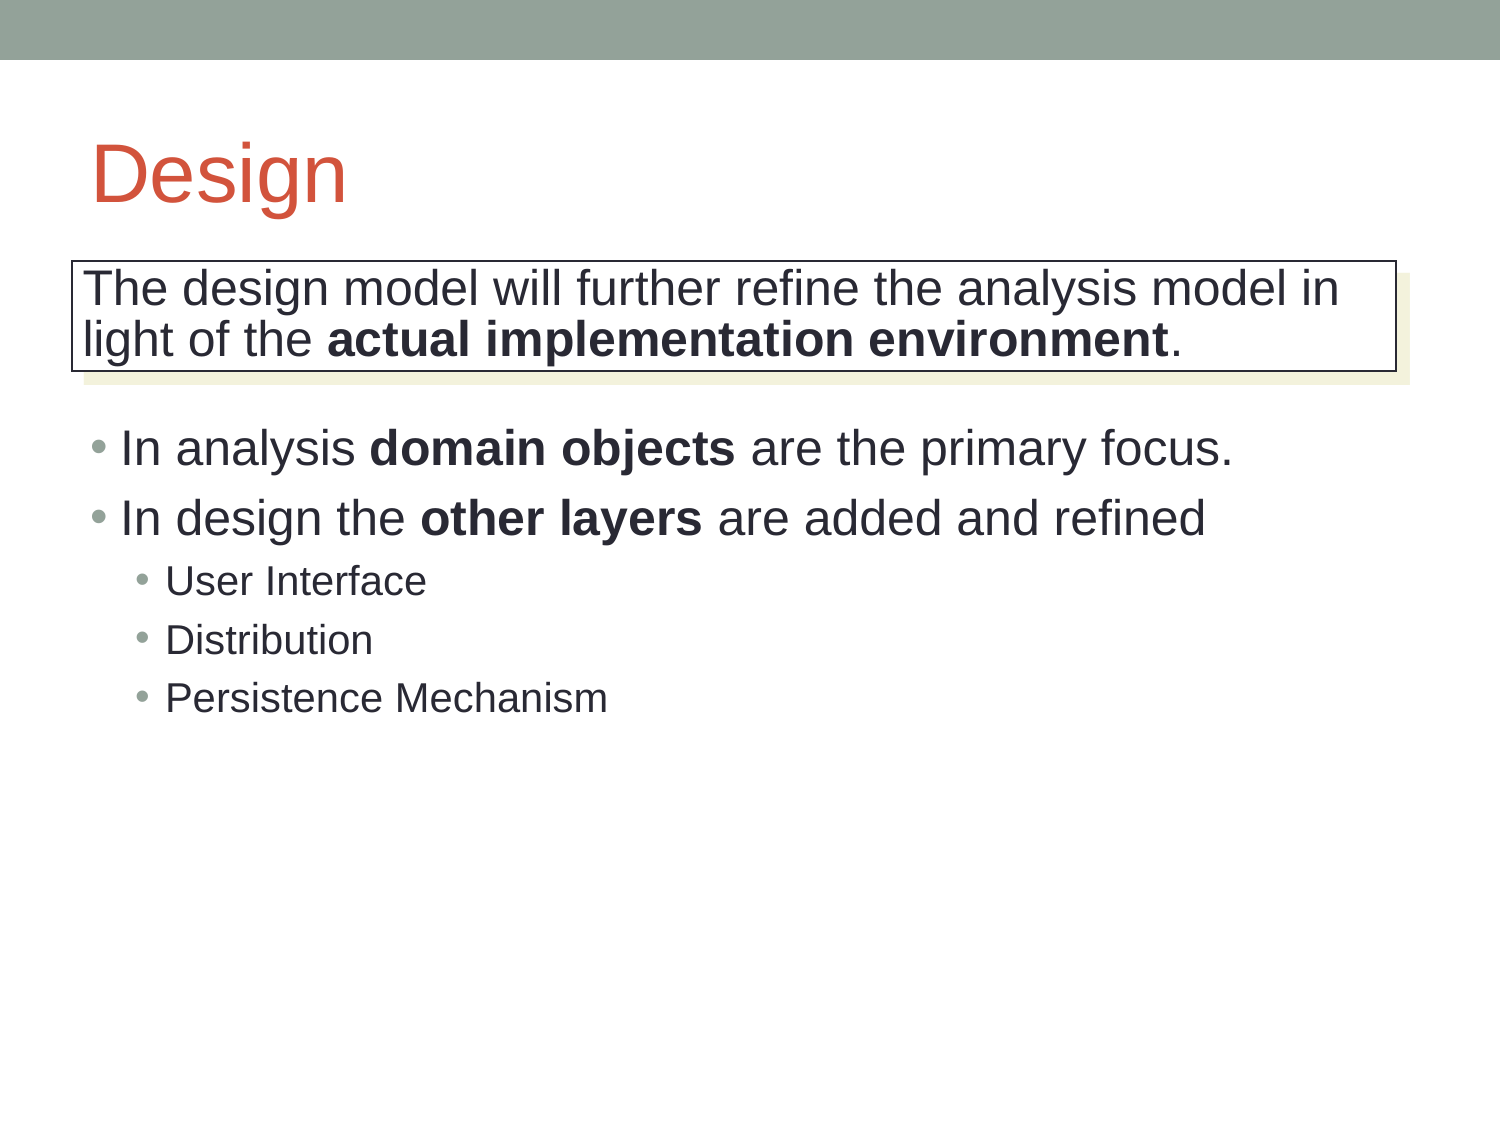

# Design
The design model will further refine the analysis model in light of the actual implementation environment.
In analysis domain objects are the primary focus.
In design the other layers are added and refined
User Interface
Distribution
Persistence Mechanism